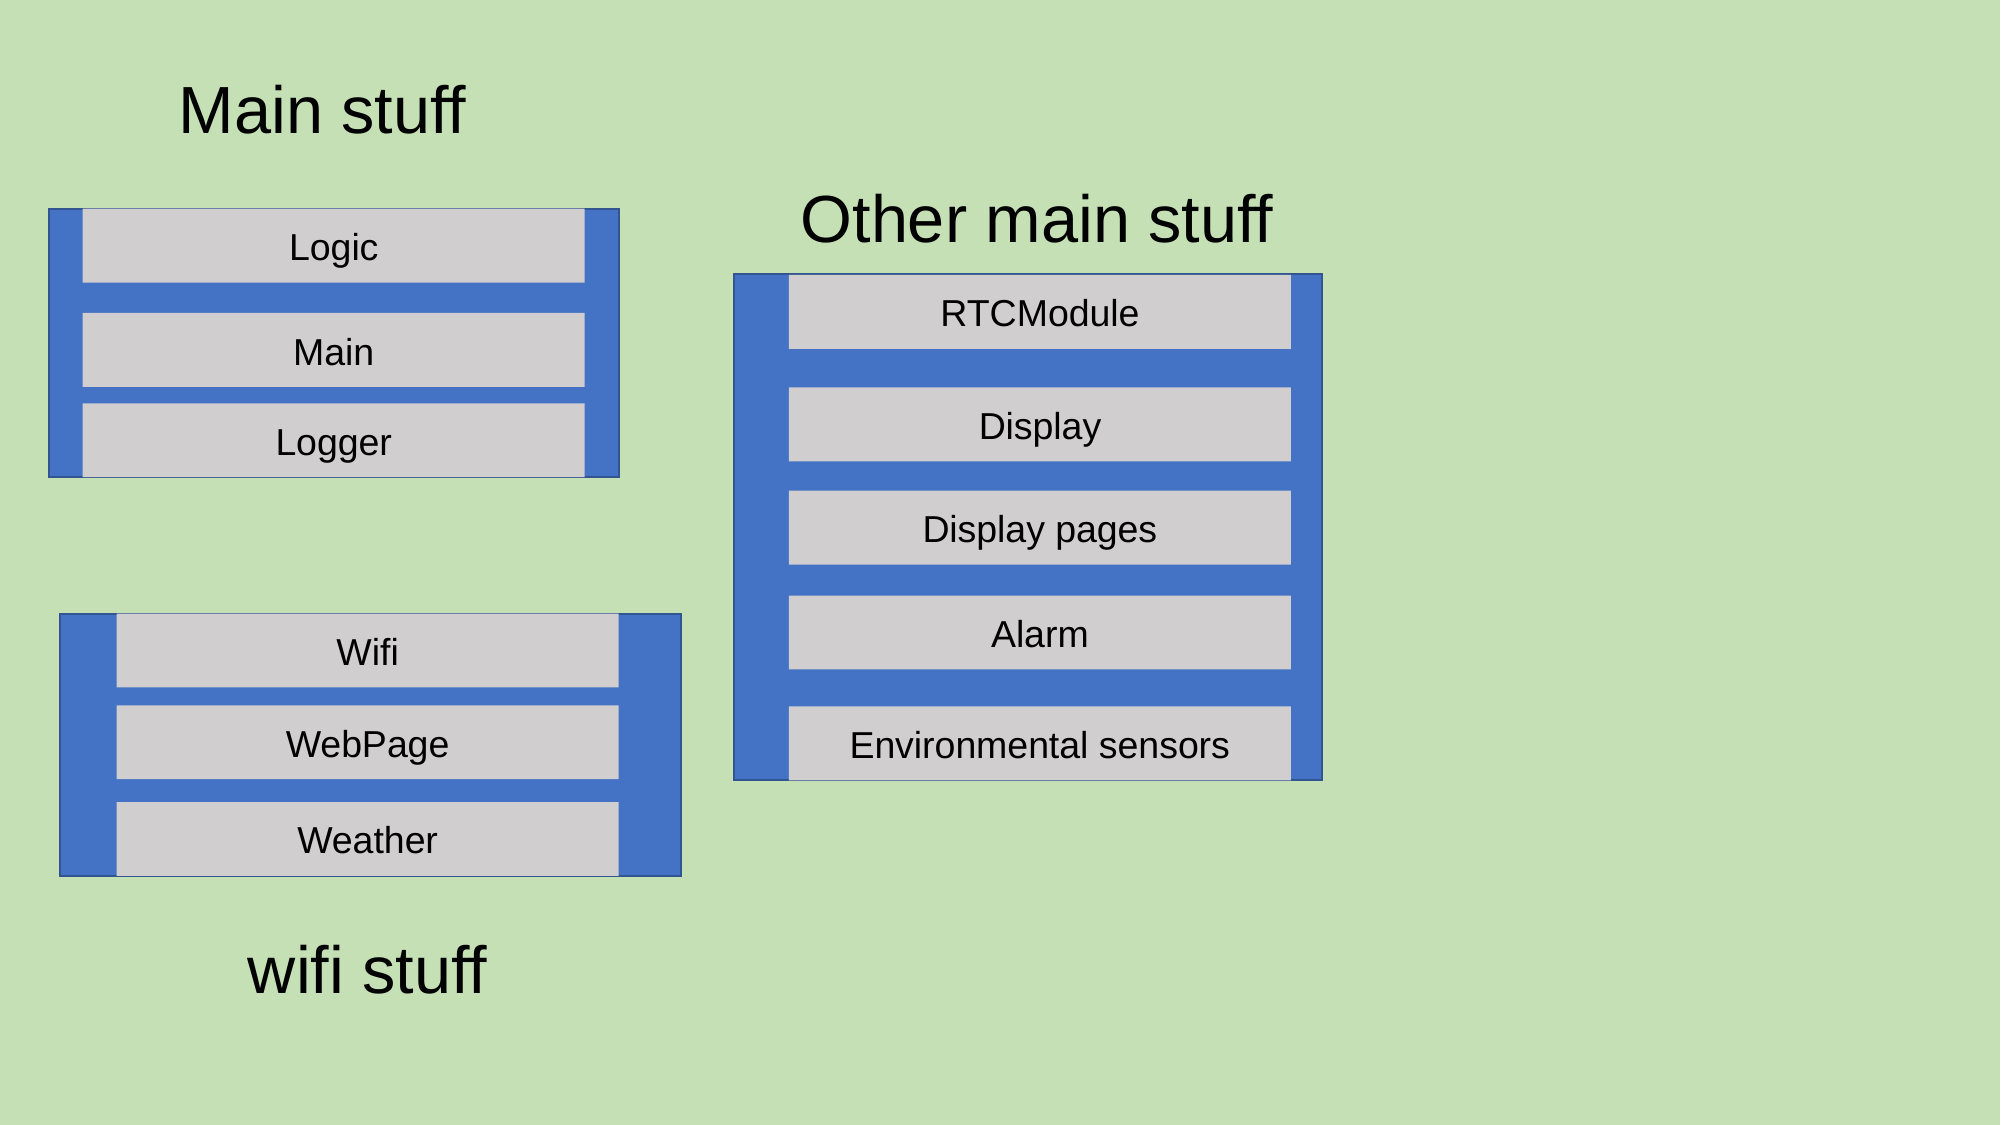

Main stuff
Other main stuff

Logic

RTCModule
Main
Libraries
Display
Logger
api
Display pages
pins
Alarm

Wifi
WebPage
Environmental sensors
Weather
wifi stuff